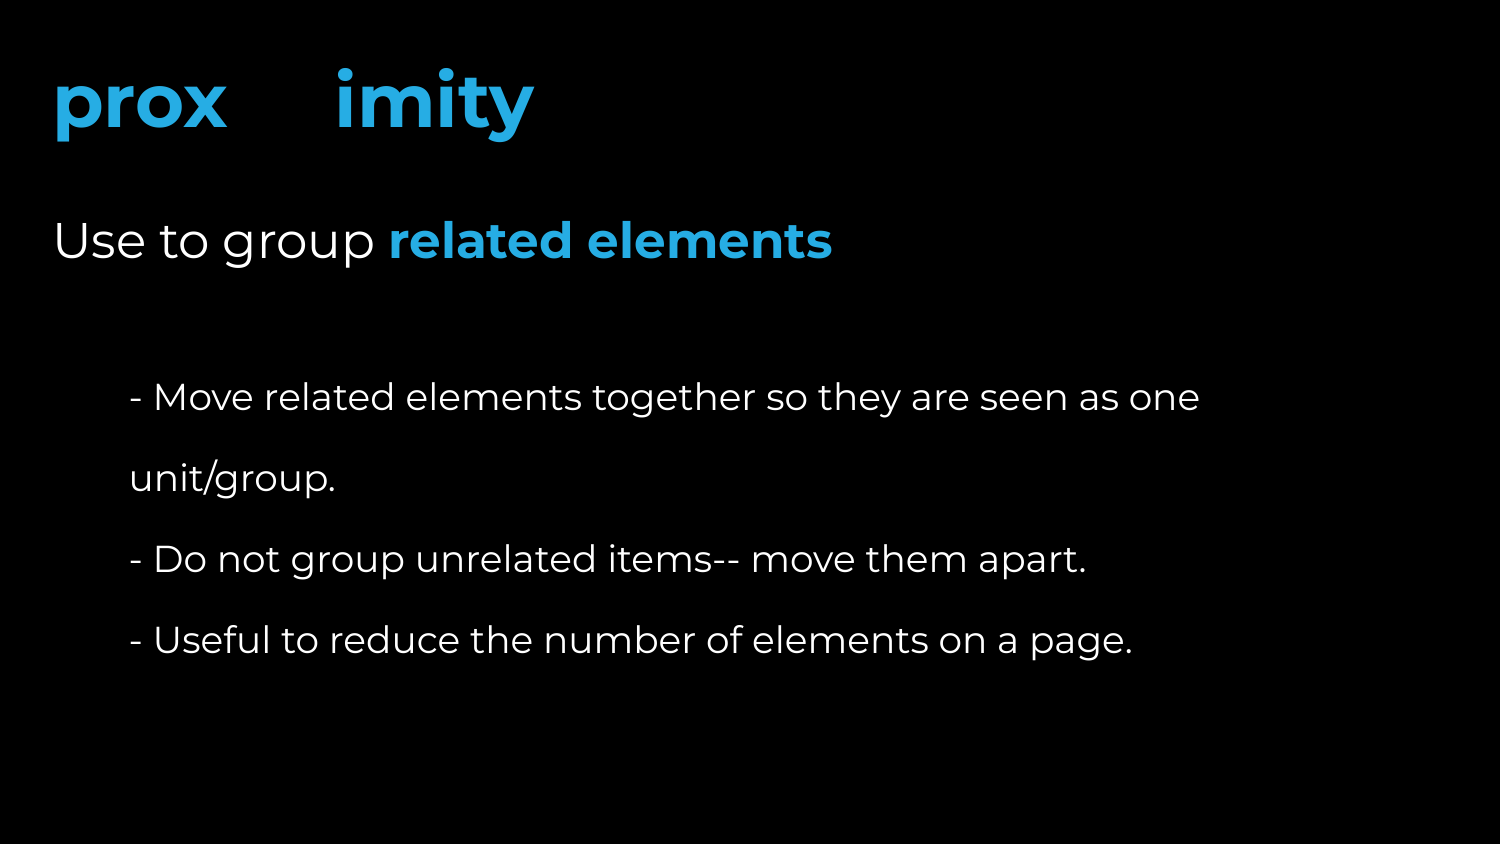

prox     imity
Use to group related elements
- Move related elements together so they are seen as one unit/group.
- Do not group unrelated items-- move them apart.
- Useful to reduce the number of elements on a page.